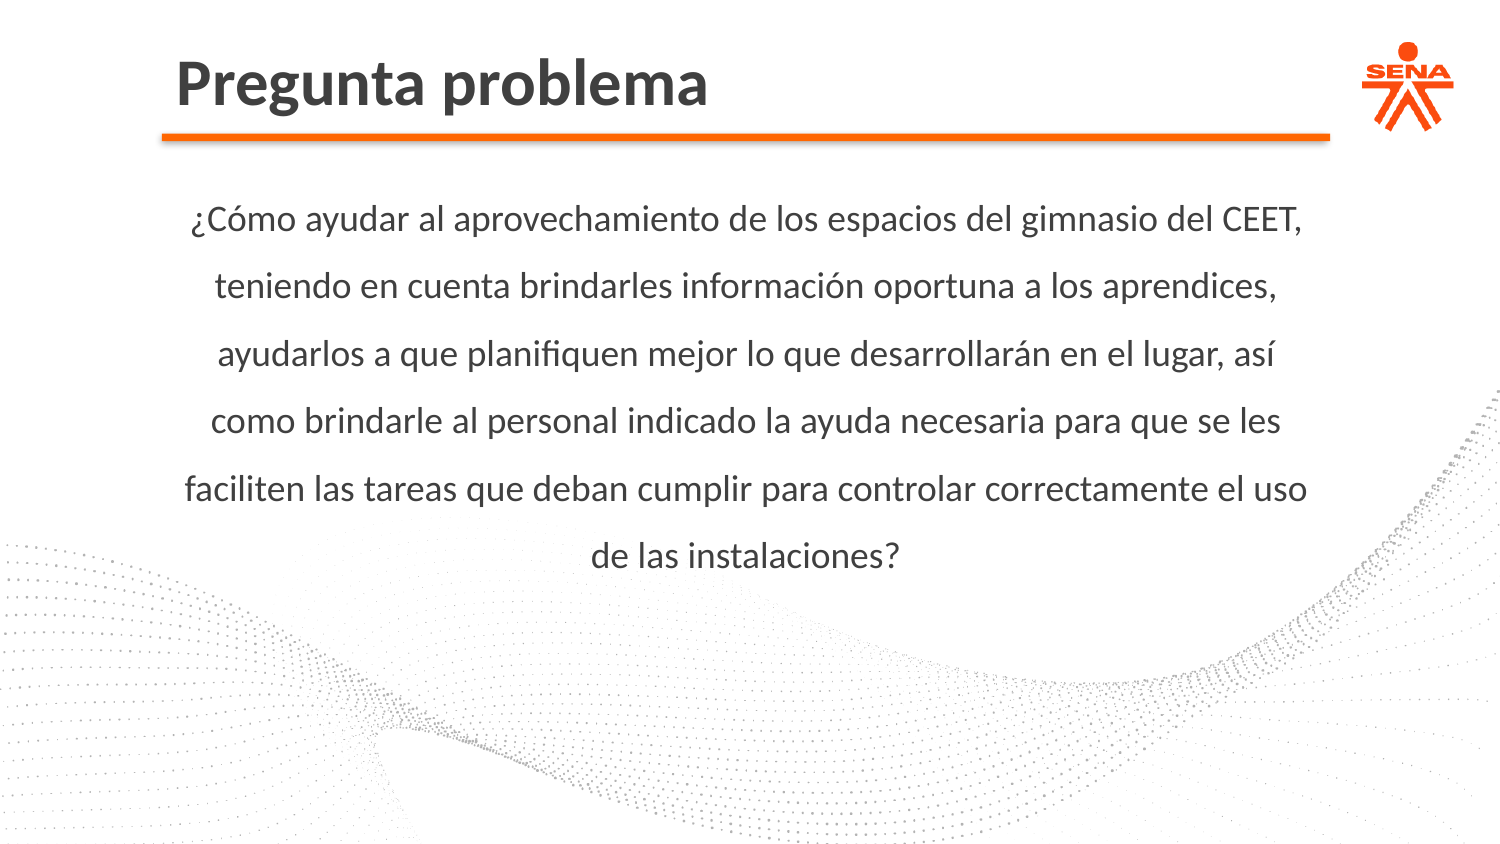

Pregunta problema

¿Cómo ayudar al aprovechamiento de los espacios del gimnasio del CEET, teniendo en cuenta brindarles información oportuna a los aprendices, ayudarlos a que planifiquen mejor lo que desarrollarán en el lugar, así como brindarle al personal indicado la ayuda necesaria para que se les faciliten las tareas que deban cumplir para controlar correctamente el uso de las instalaciones?